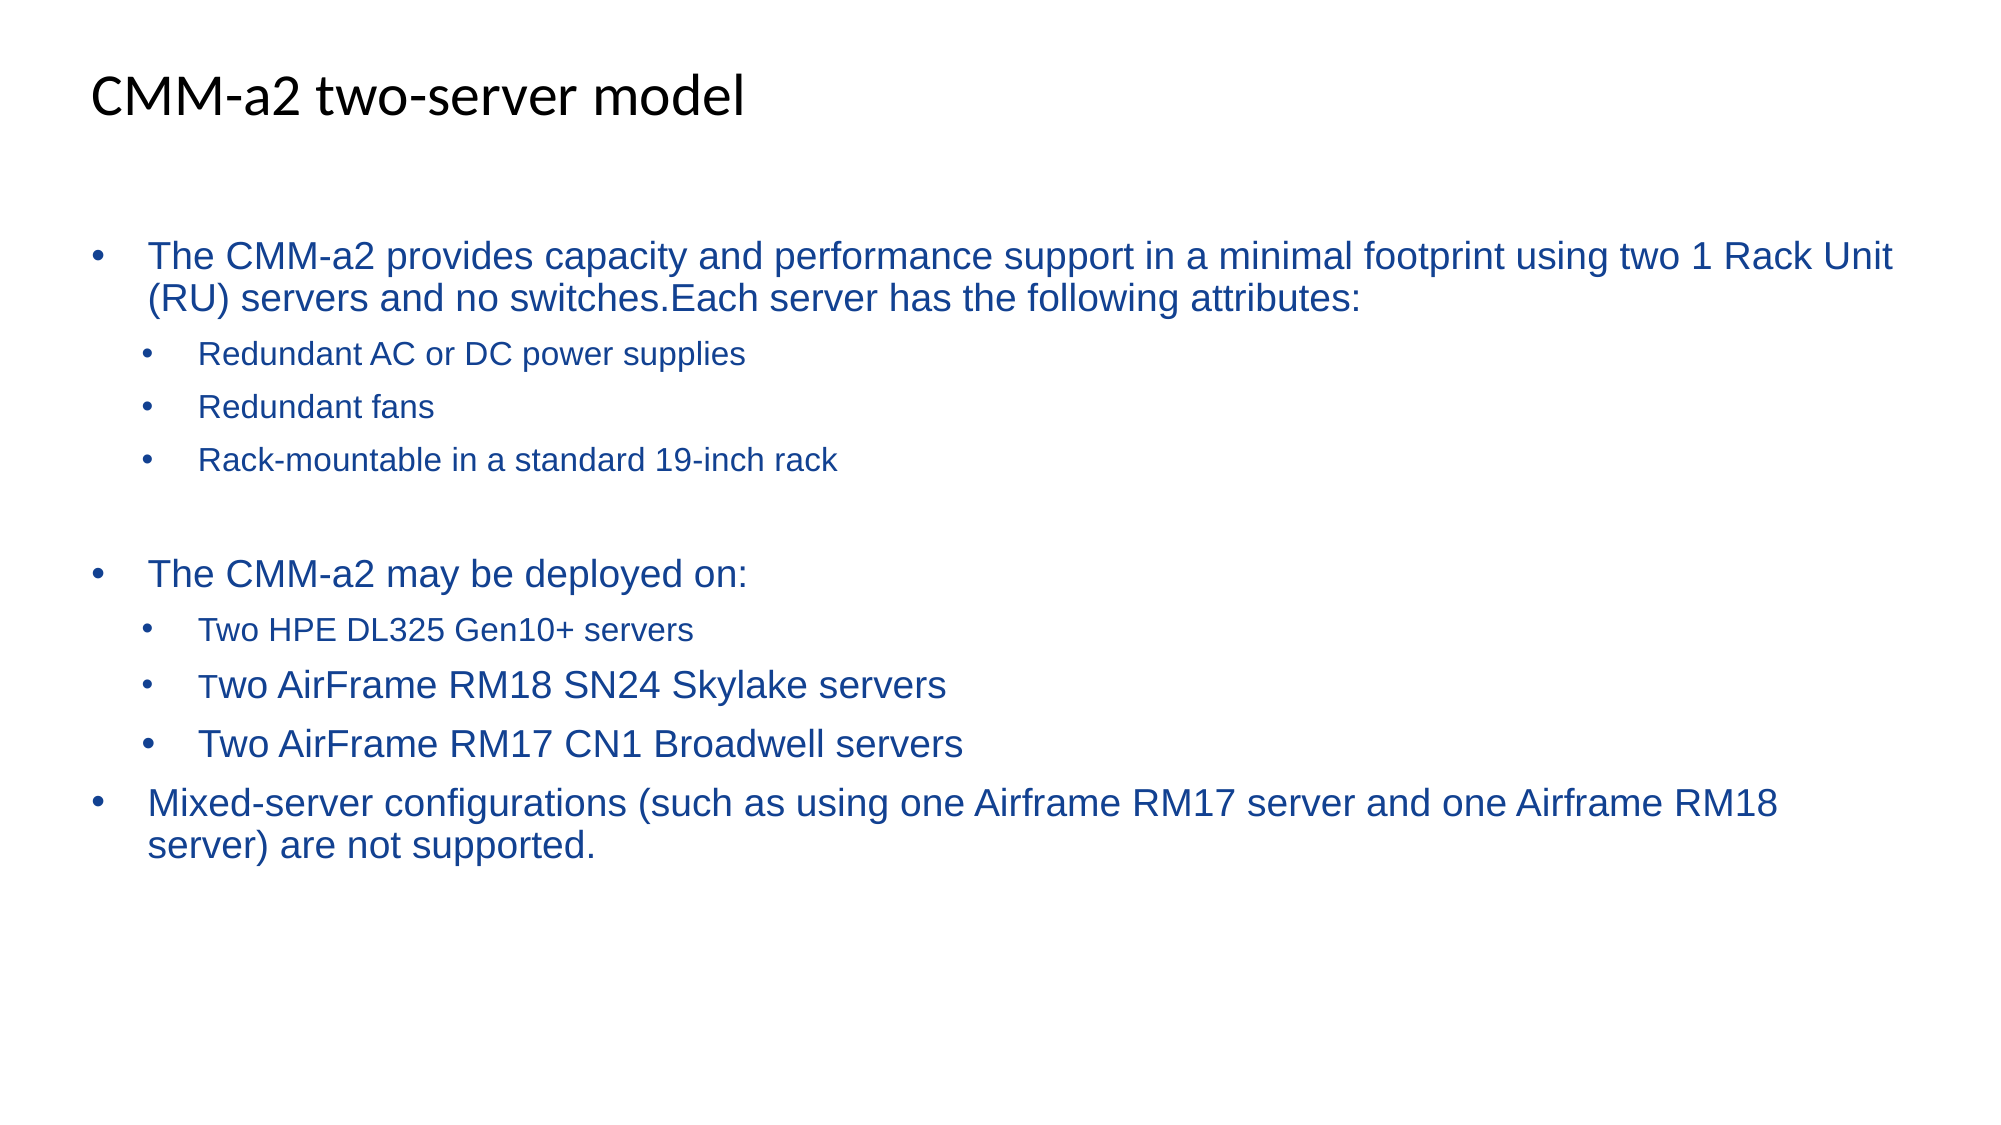

# CMM-a2 two-server model

The CMM-a2 provides capacity and performance support in a minimal footprint using two 1 Rack Unit (RU) servers and no switches.Each server has the following attributes:
Redundant AC or DC power supplies
Redundant fans
Rack-mountable in a standard 19-inch rack

The CMM-a2 may be deployed on:
Two HPE DL325 Gen10+ servers
Two AirFrame RM18 SN24 Skylake servers
Two AirFrame RM17 CN1 Broadwell servers
Mixed-server configurations (such as using one Airframe RM17 server and one Airframe RM18 server) are not supported.